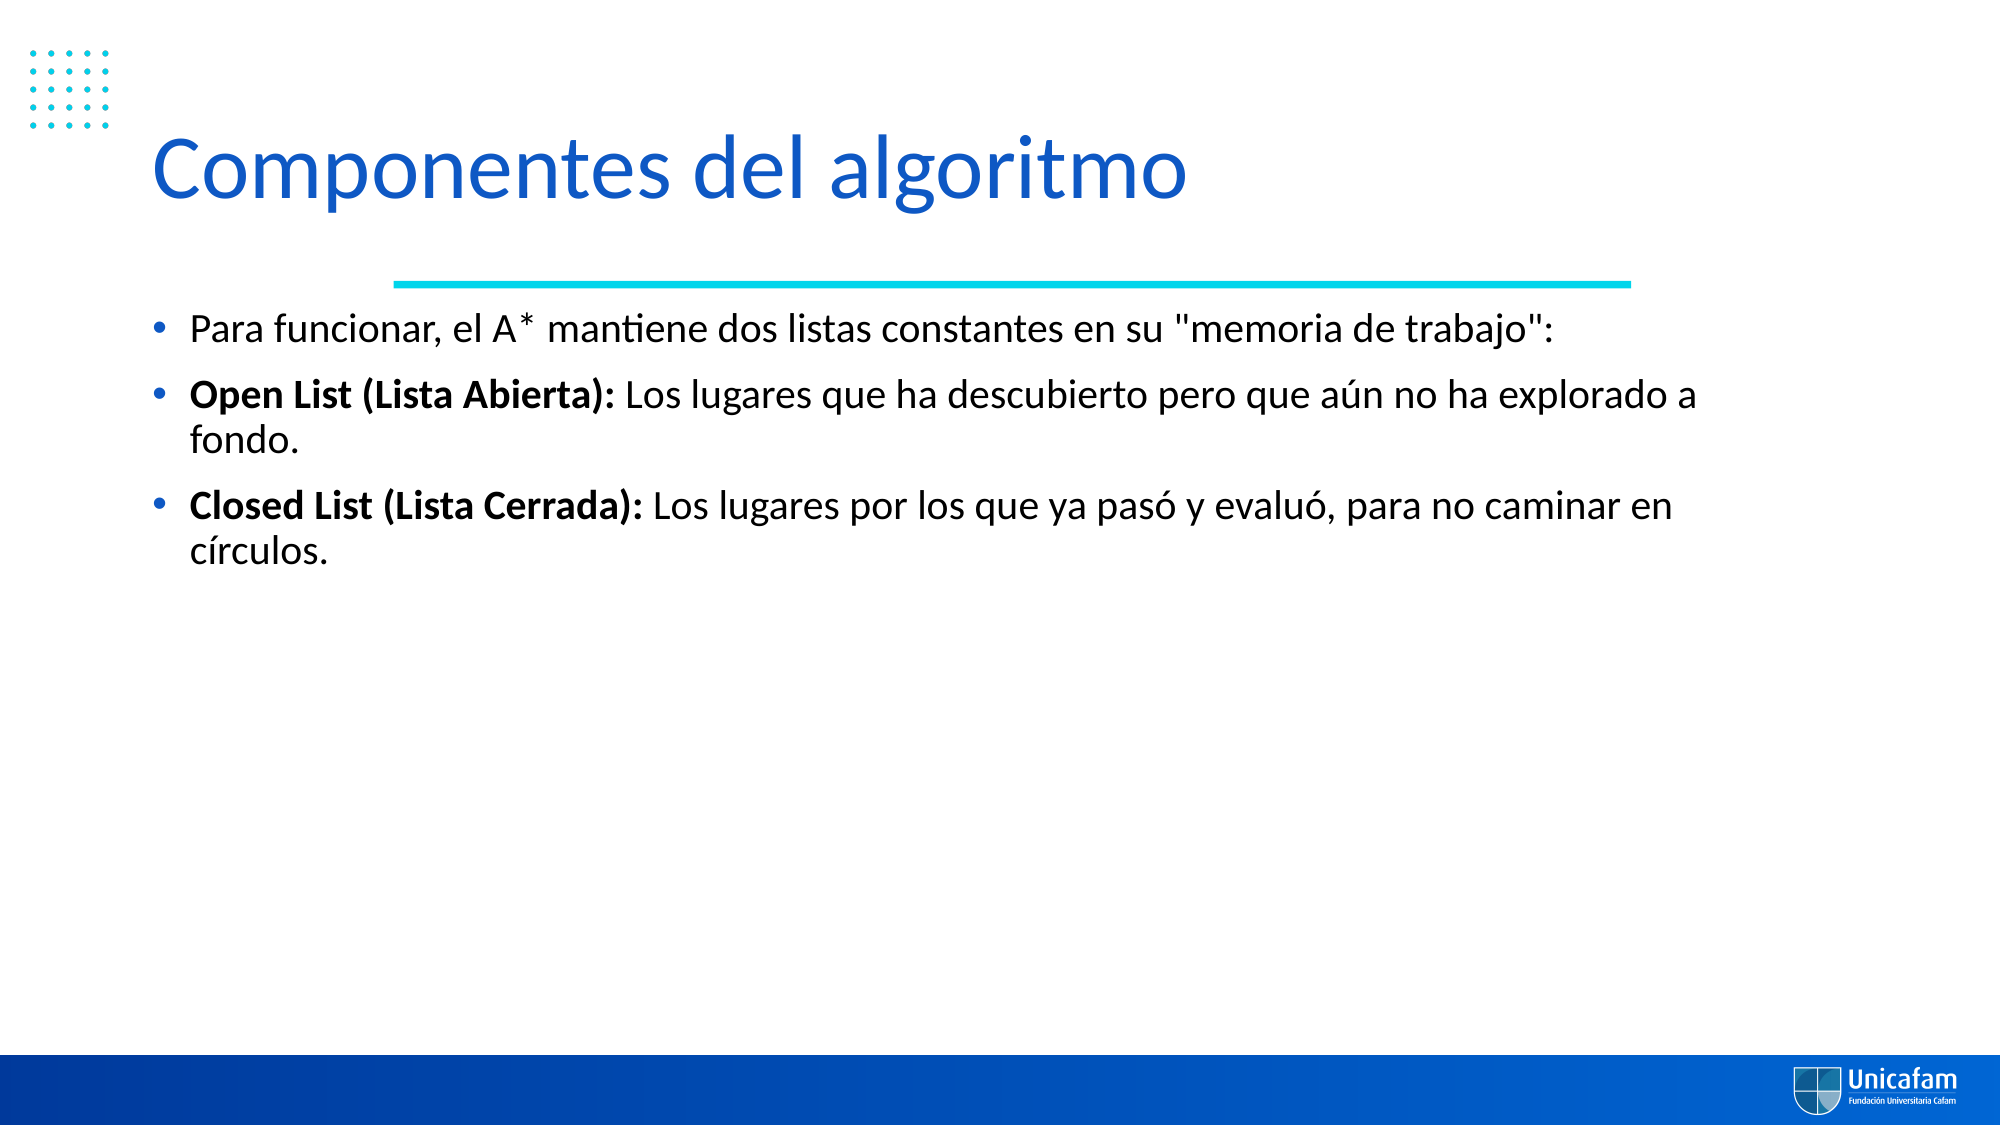

# Componentes del algoritmo
Para funcionar, el A* mantiene dos listas constantes en su "memoria de trabajo":
Open List (Lista Abierta): Los lugares que ha descubierto pero que aún no ha explorado a fondo.
Closed List (Lista Cerrada): Los lugares por los que ya pasó y evaluó, para no caminar en círculos.